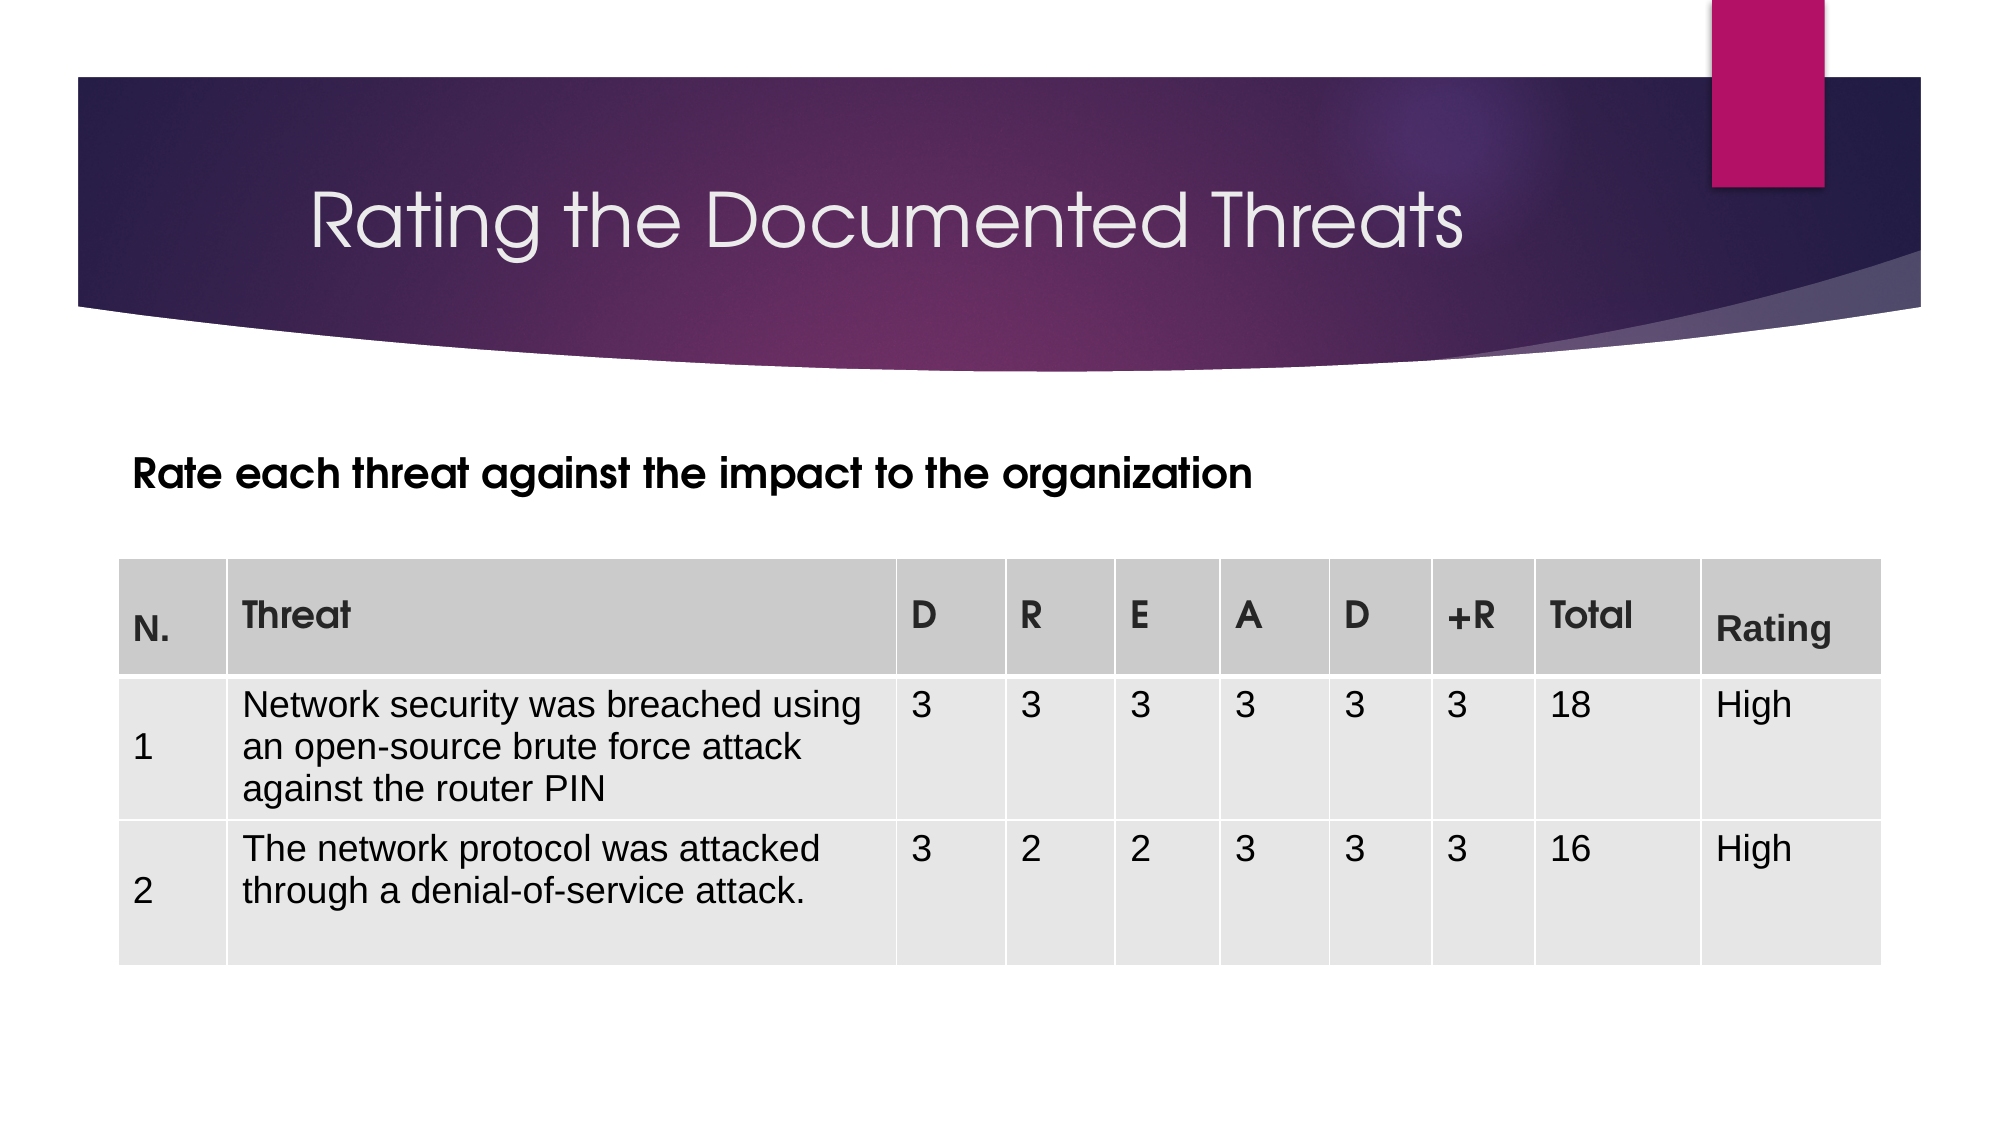

# Rating the Documented Threats
Rate each threat against the impact to the organization
| N. | Threat | D | R | E | A | D | +R | Total | Rating |
| --- | --- | --- | --- | --- | --- | --- | --- | --- | --- |
| 1 | Network security was breached using an open-source brute force attack against the router PIN | 3 | 3 | 3 | 3 | 3 | 3 | 18 | High |
| 2 | The network protocol was attacked through a denial-of-service attack. | 3 | 2 | 2 | 3 | 3 | 3 | 16 | High |